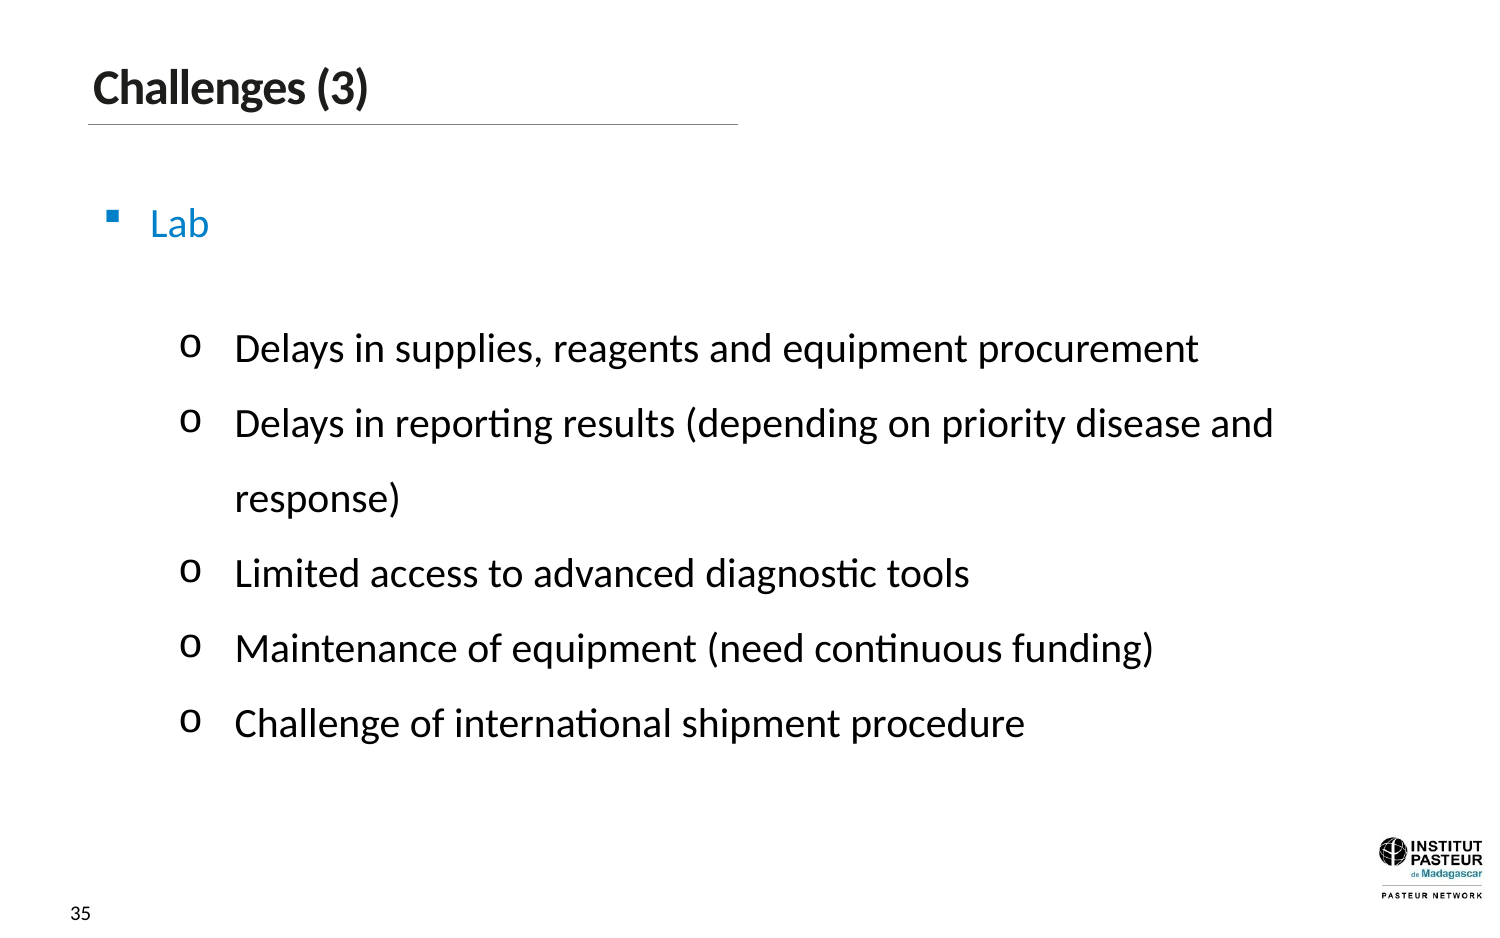

# Challenges (3)
Lab

Delays in supplies, reagents and equipment procurement
Delays in reporting results (depending on priority disease and response)
Limited access to advanced diagnostic tools
Maintenance of equipment (need continuous funding)
Challenge of international shipment procedure

35
11